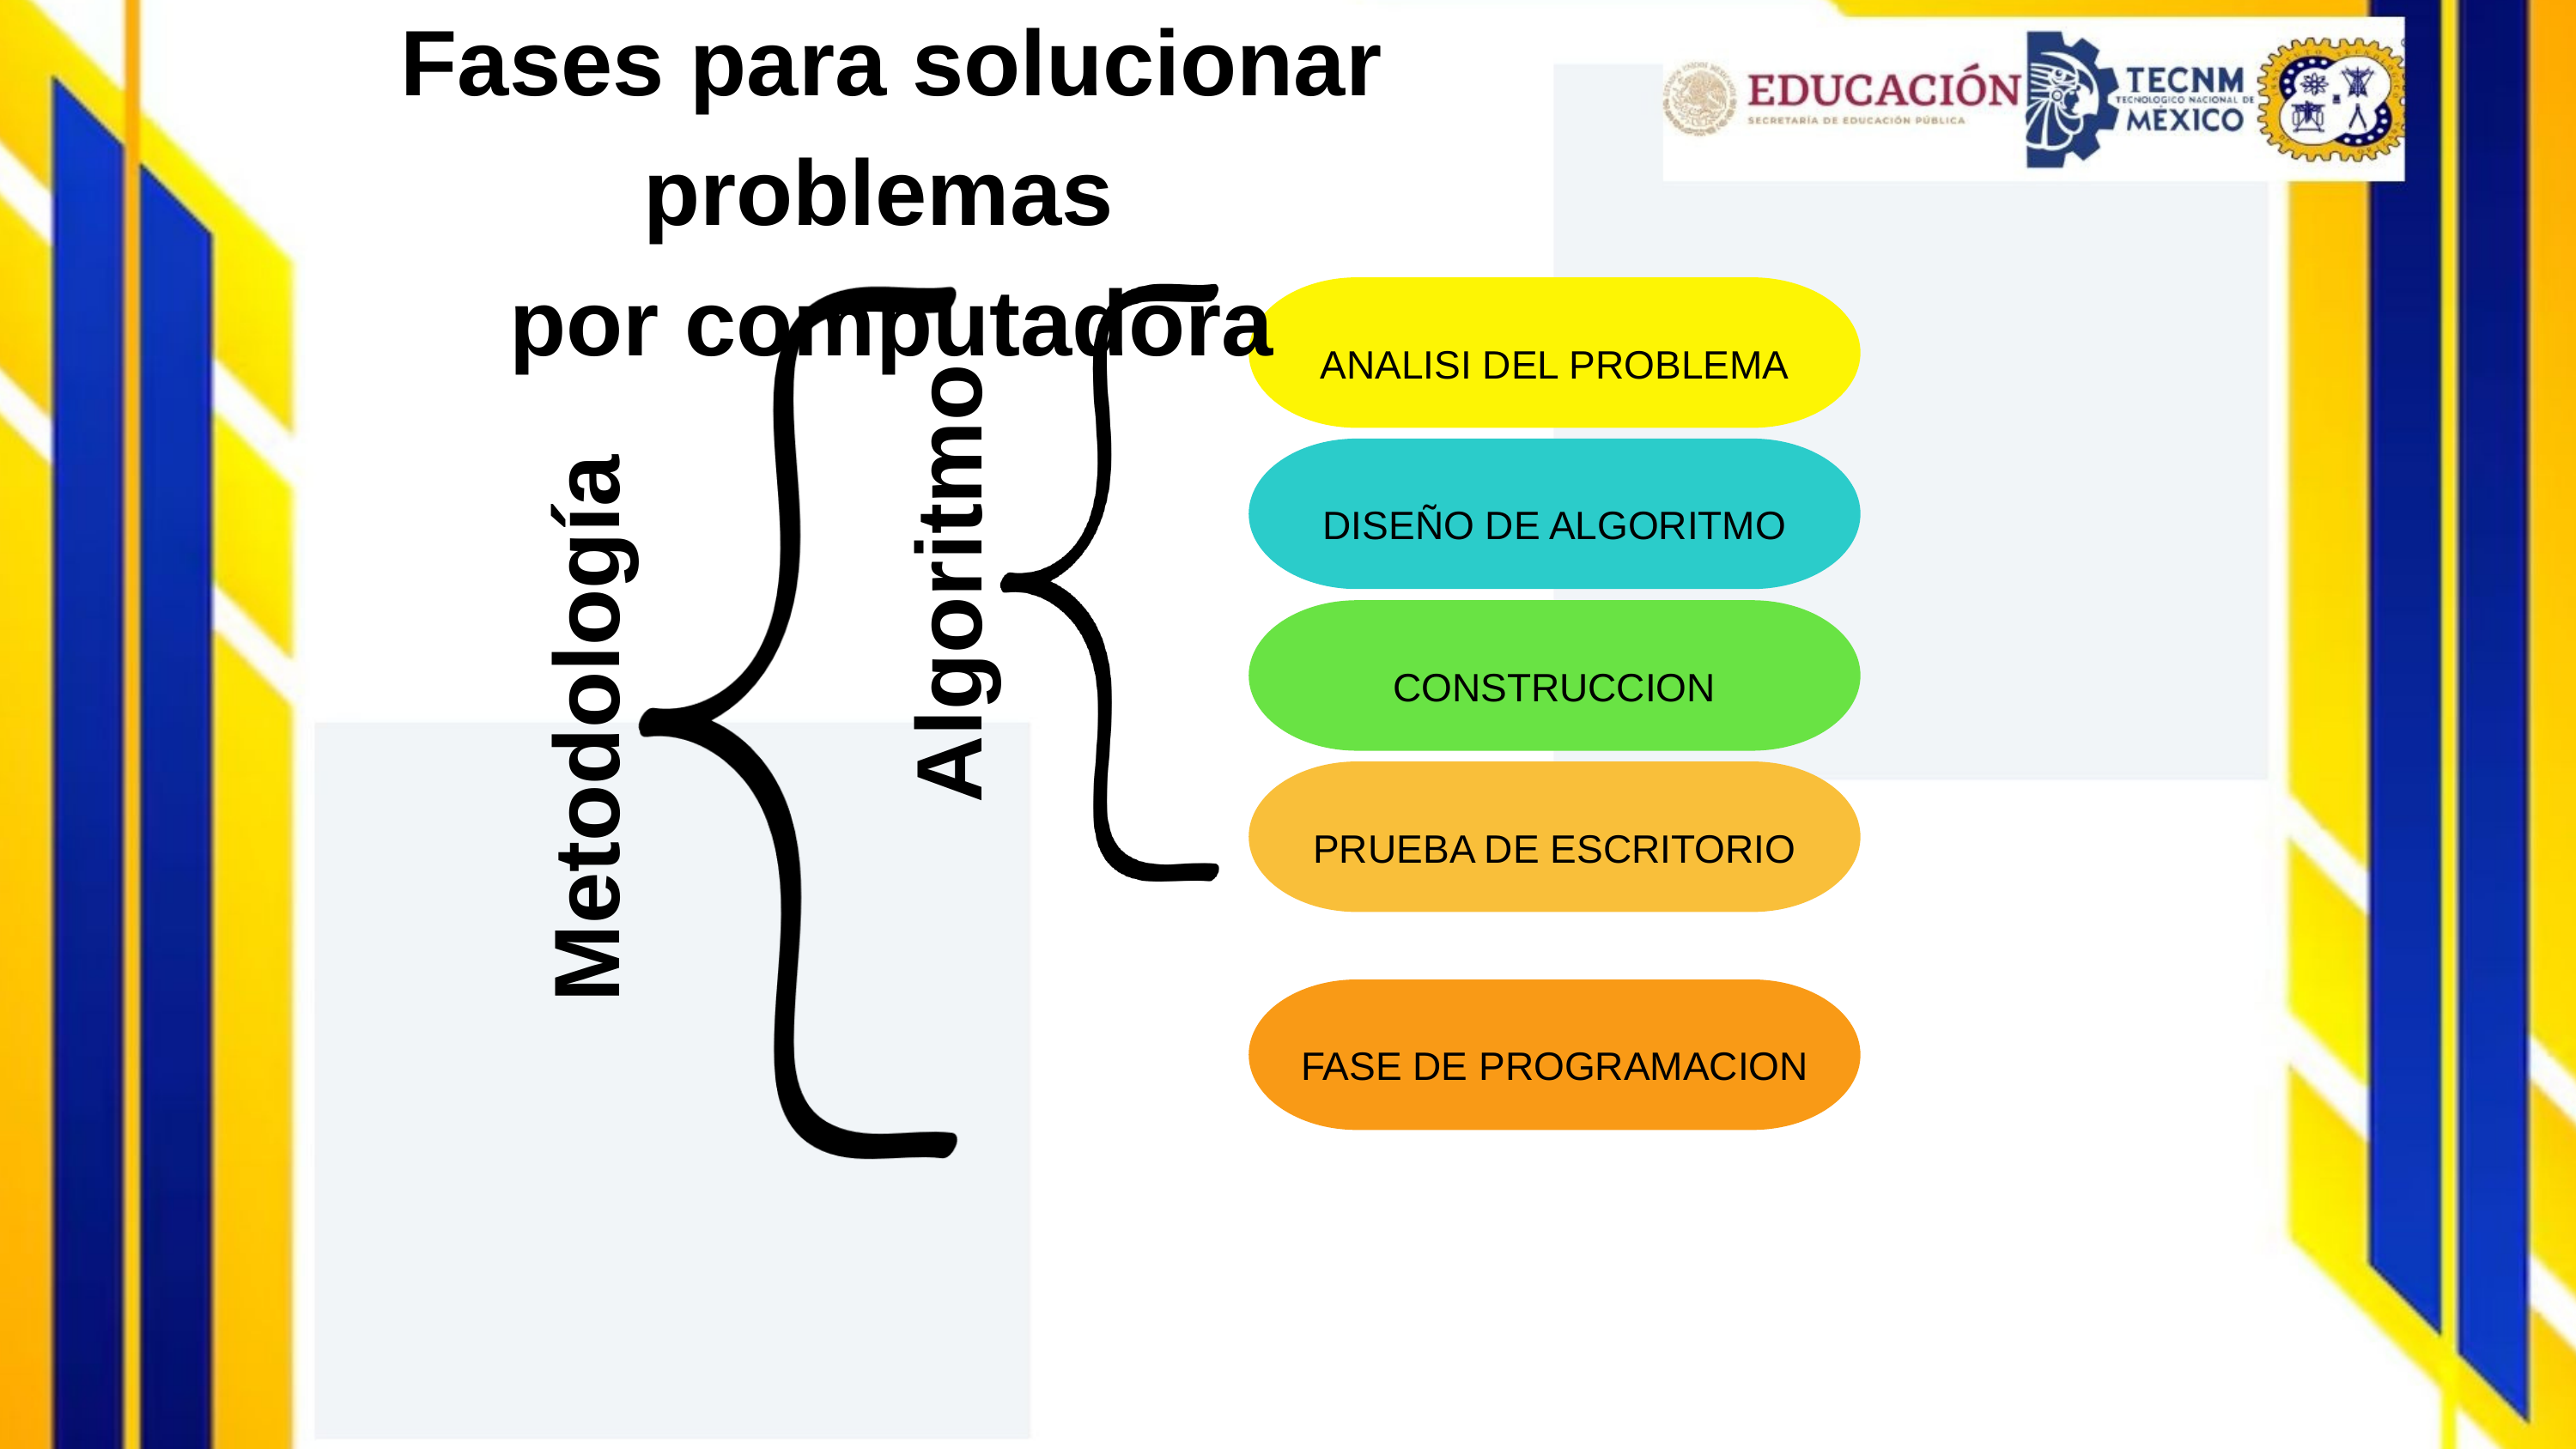

Fases para solucionar problemas
por computadora

ANALISI DEL PROBLEMA

DISEÑO DE ALGORITMO
Algoritmo

CONSTRUCCION
Metodología

PRUEBA DE ESCRITORIO

FASE DE PROGRAMACION